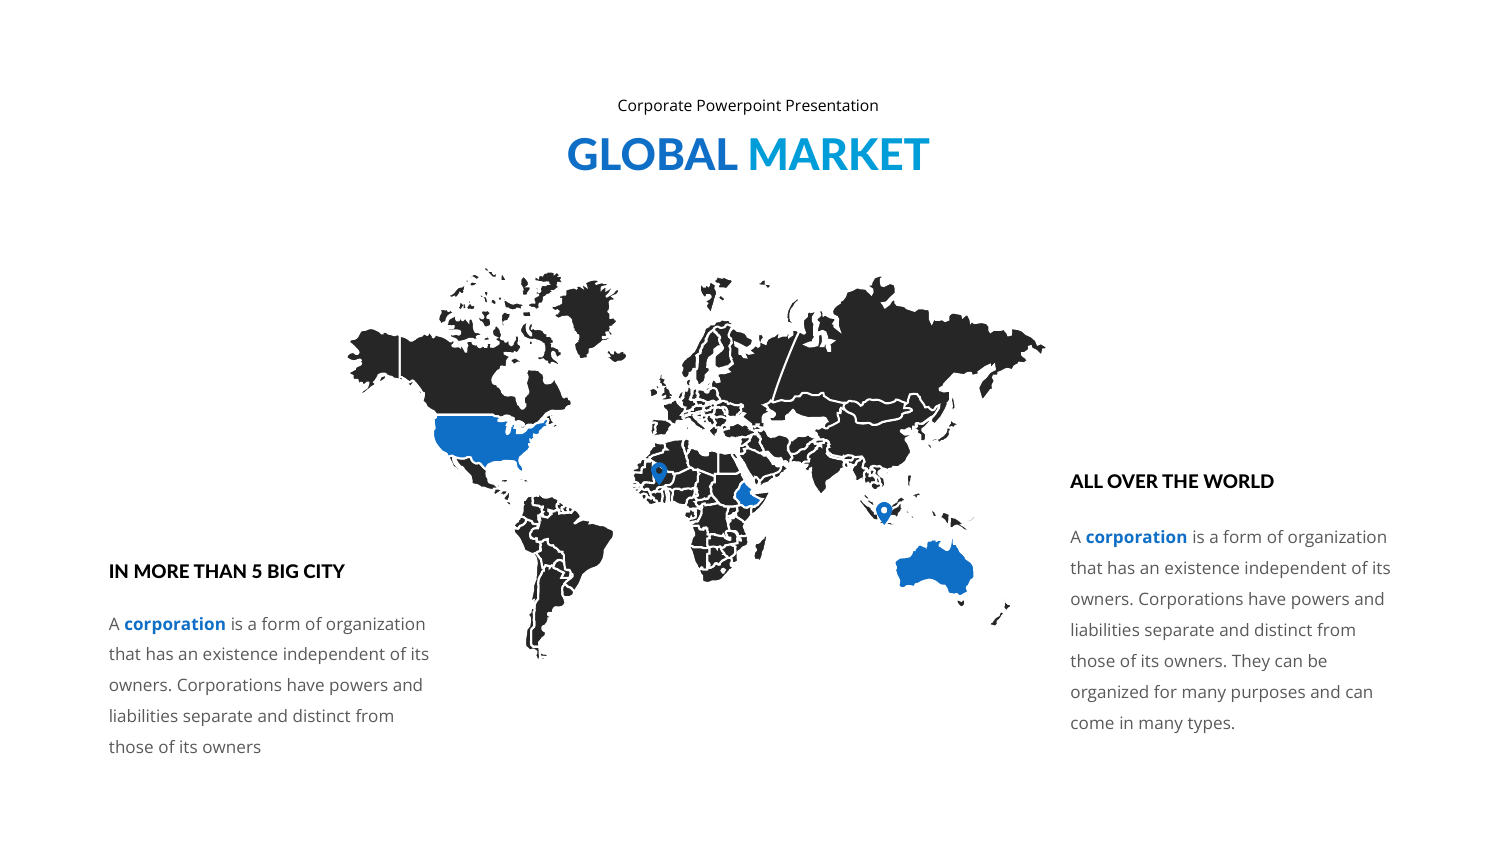

Corporate Powerpoint Presentation
GLOBAL MARKET

ALL OVER THE WORLD

A corporation is a form of organization that has an existence independent of its owners. Corporations have powers and liabilities separate and distinct from those of its owners. They can be organized for many purposes and can come in many types.
IN MORE THAN 5 BIG CITY
A corporation is a form of organization that has an existence independent of its owners. Corporations have powers and liabilities separate and distinct from those of its owners